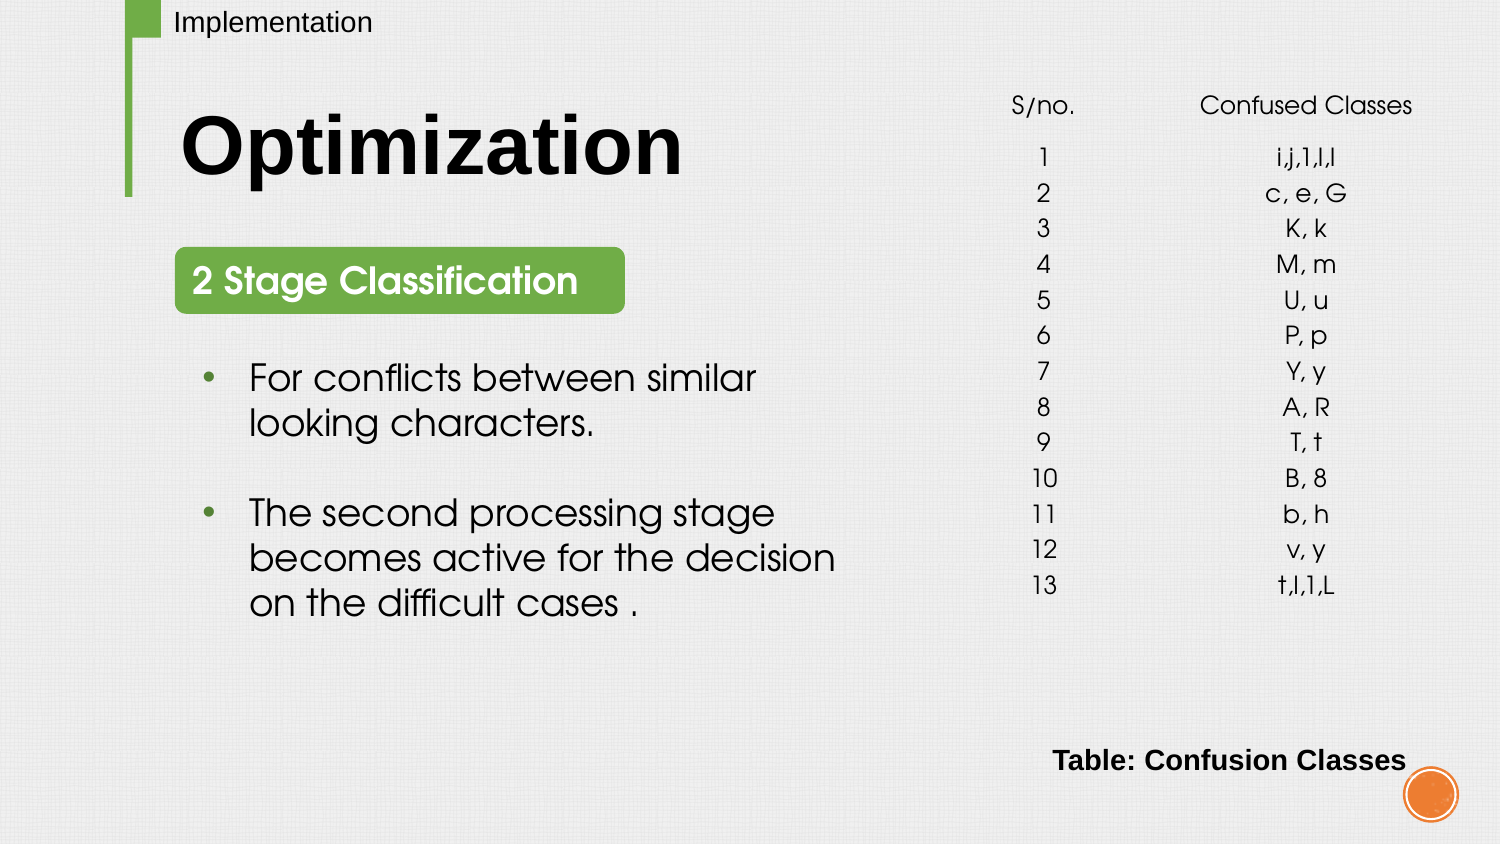

Implementation

Optimization
| S/no. | Confused Classes |
| --- | --- |
| 1 | i,j,1,l,I |
| 2 | c, e, G |
| 3 | K, k |
| 4 | M, m |
| 5 | U, u |
| 6 | P, p |
| 7 | Y, y |
| 8 | A, R |
| 9 | T, t |
| 10 | B, 8 |
| 11 | b, h |
| 12 | v, y |
| 13 | t,l,1,L |
2 Stage Classification
For conflicts between similar looking characters.

The second processing stage becomes active for the decision on the difficult cases .
Table: Confusion Classes